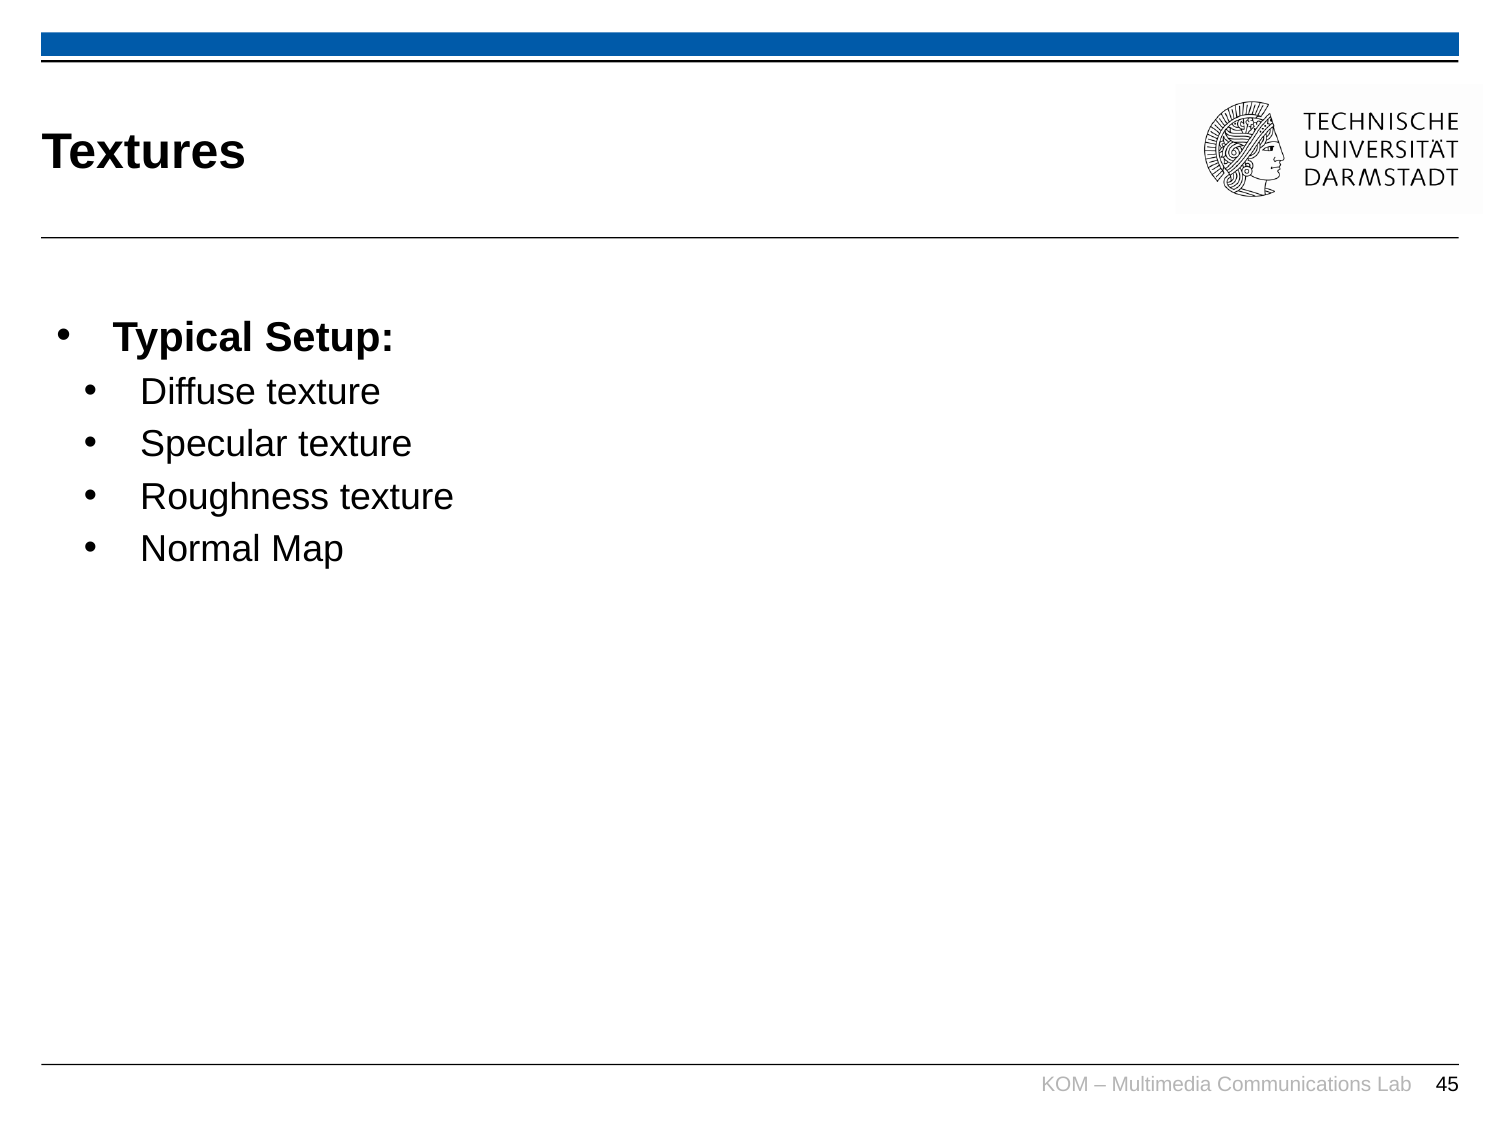

# Textures

Typical Setup:
Diffuse texture
Specular texture
Roughness texture
Normal Map